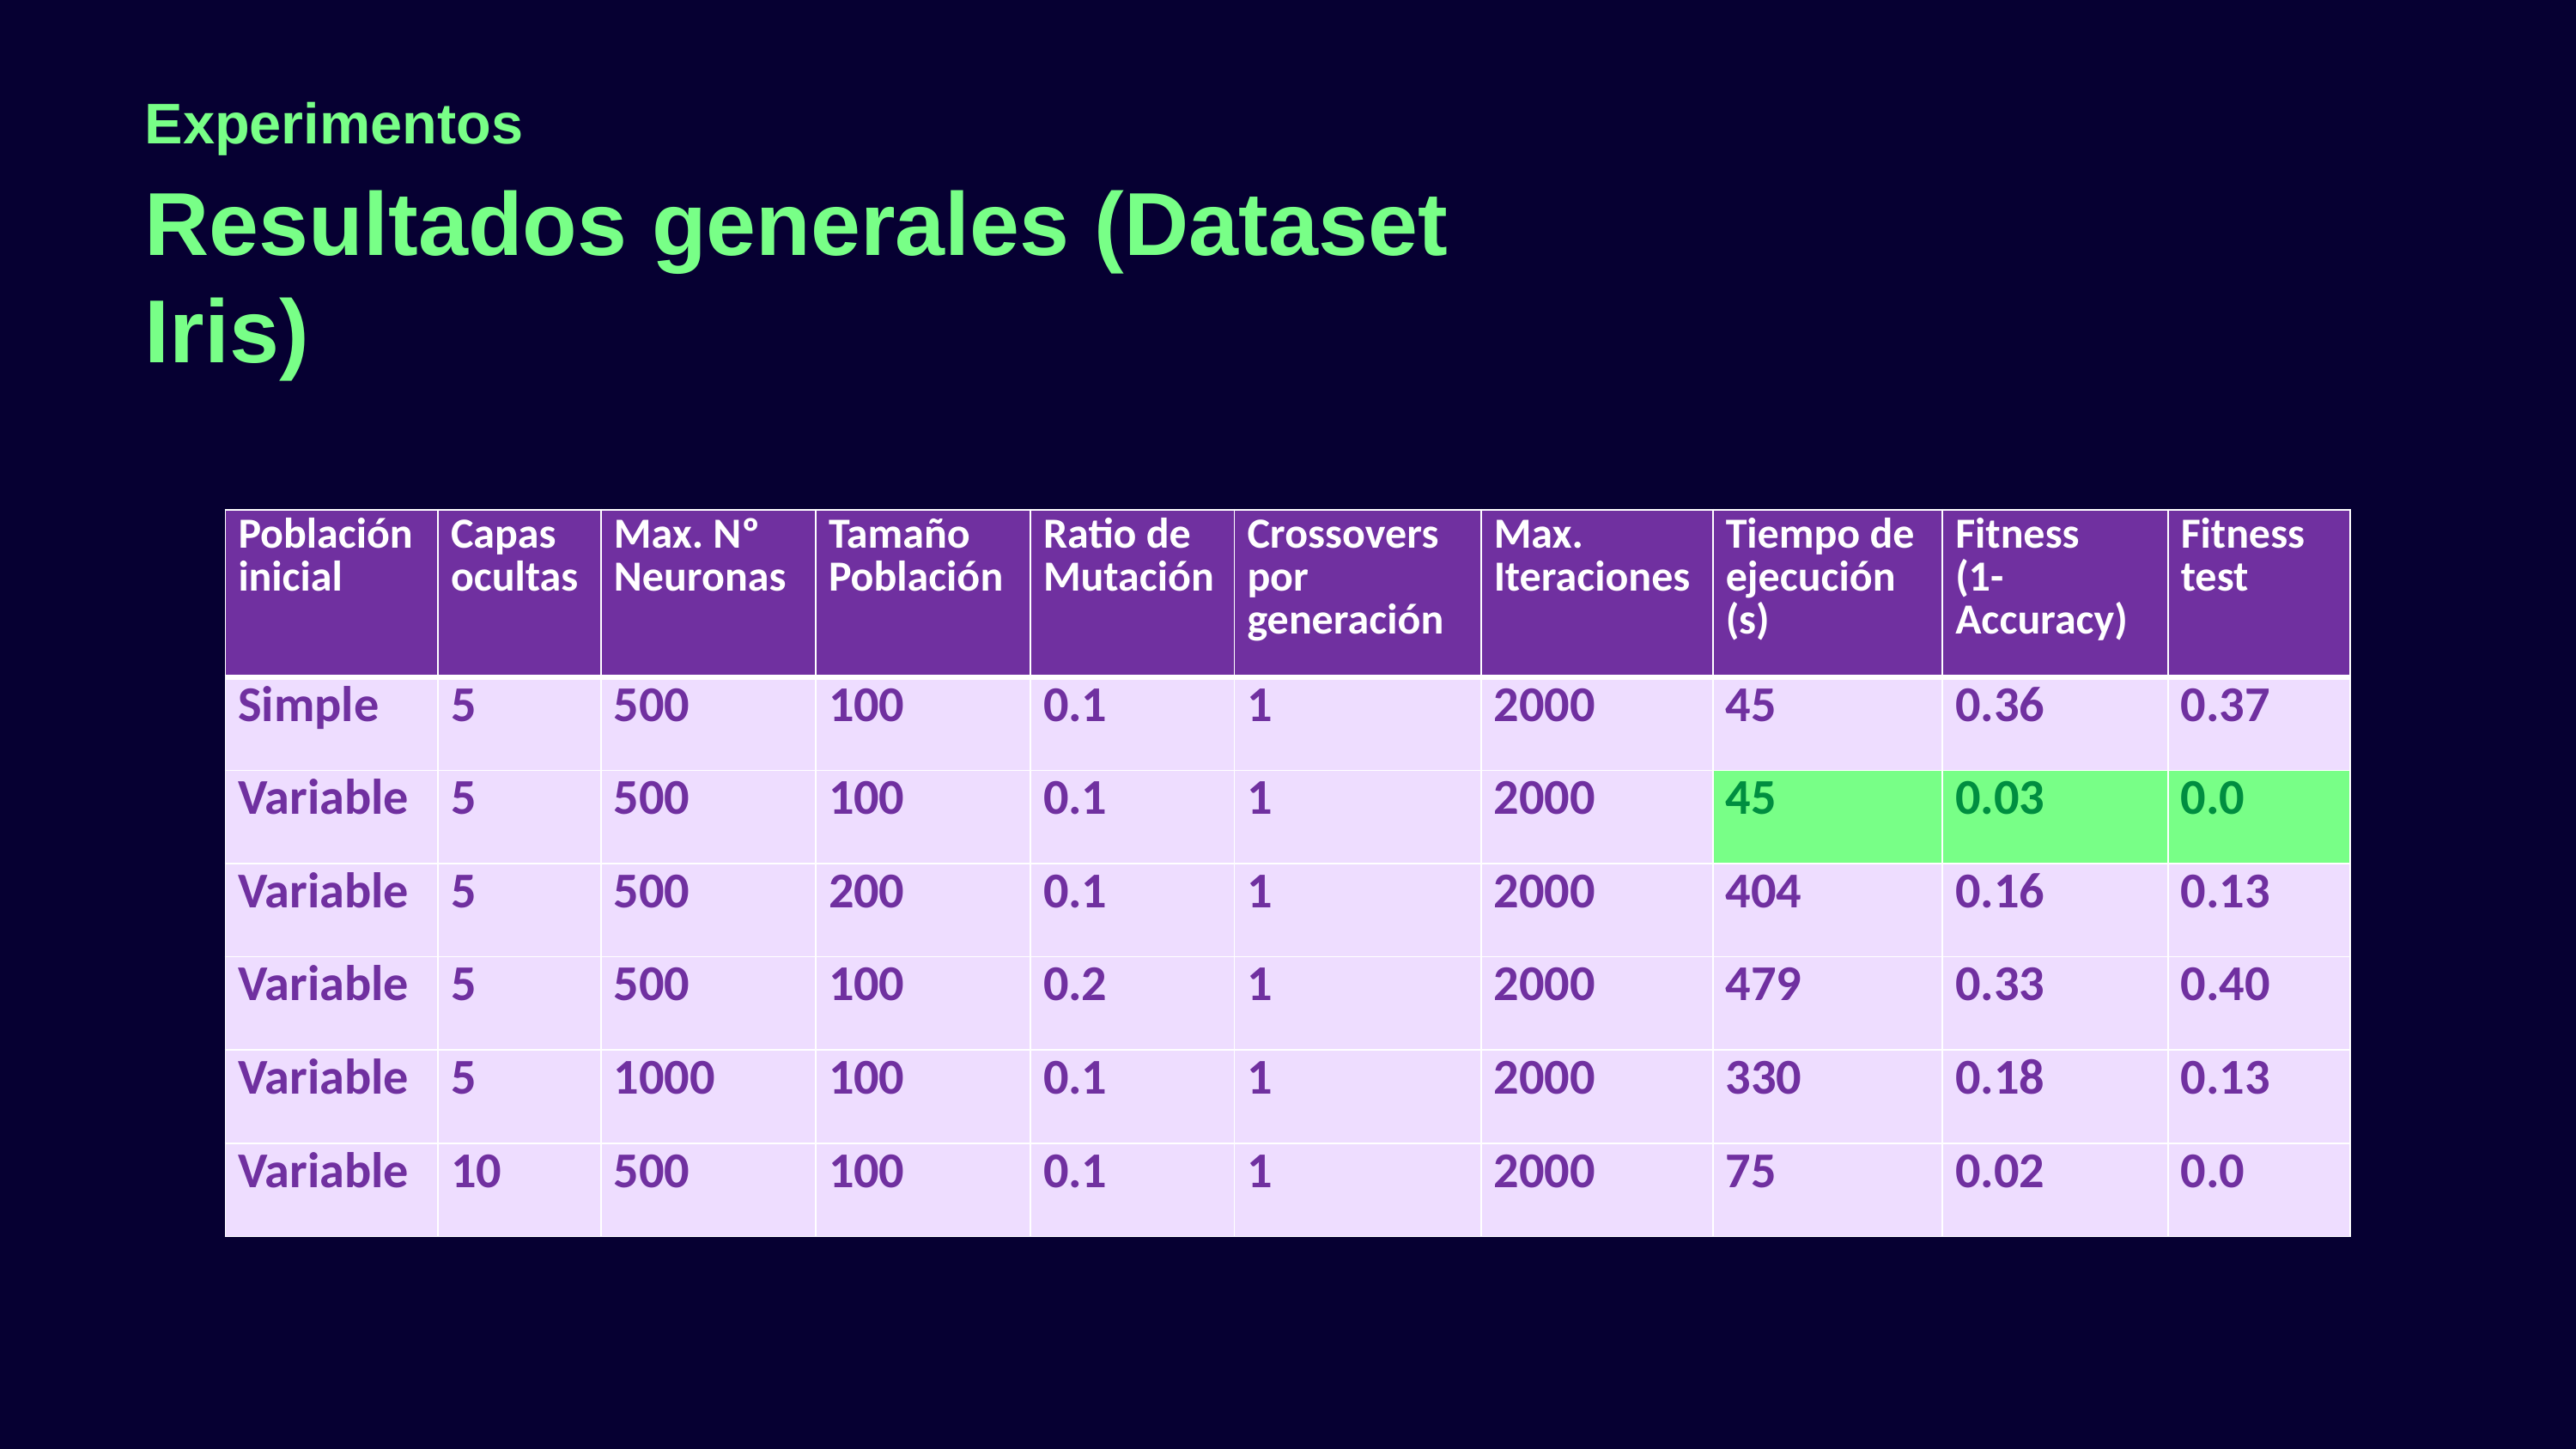

Experimentos
Resultados generales (Dataset Iris)
| Población inicial | Capas ocultas | Max. Nº Neuronas | Tamaño Población | Ratio de Mutación | Crossovers por generación | Max. Iteraciones | Tiempo de ejecución (s) | Fitness (1-Accuracy) | Fitness test |
| --- | --- | --- | --- | --- | --- | --- | --- | --- | --- |
| Simple | 5 | 500 | 100 | 0.1 | 1 | 2000 | 45 | 0.36 | 0.37 |
| Variable | 5 | 500 | 100 | 0.1 | 1 | 2000 | 45 | 0.03 | 0.0 |
| Variable | 5 | 500 | 200 | 0.1 | 1 | 2000 | 404 | 0.16 | 0.13 |
| Variable | 5 | 500 | 100 | 0.2 | 1 | 2000 | 479 | 0.33 | 0.40 |
| Variable | 5 | 1000 | 100 | 0.1 | 1 | 2000 | 330 | 0.18 | 0.13 |
| Variable | 10 | 500 | 100 | 0.1 | 1 | 2000 | 75 | 0.02 | 0.0 |